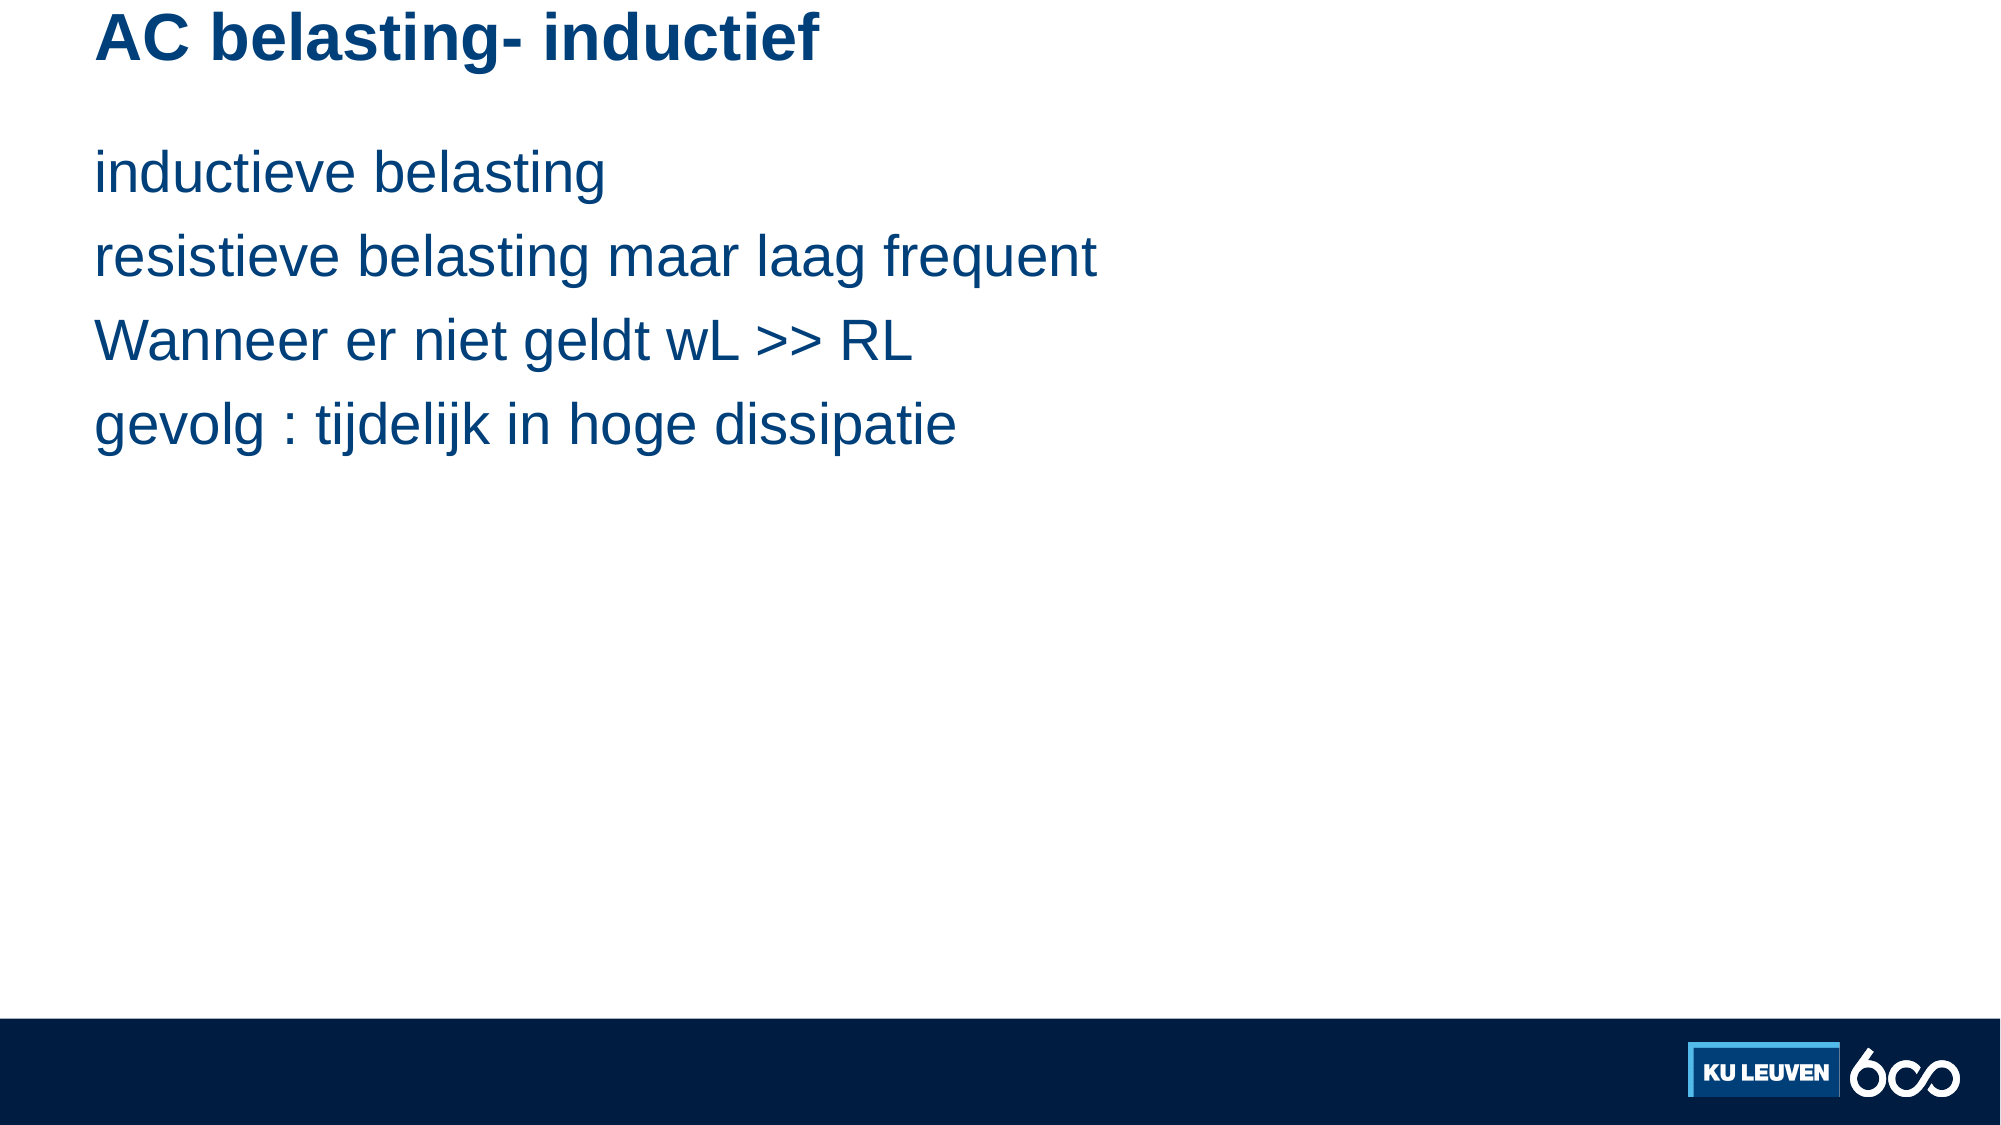

# AC belasting- inductief
inductieve belasting
resistieve belasting maar laag frequent
Wanneer er niet geldt wL >> RL
gevolg : tijdelijk in hoge dissipatie